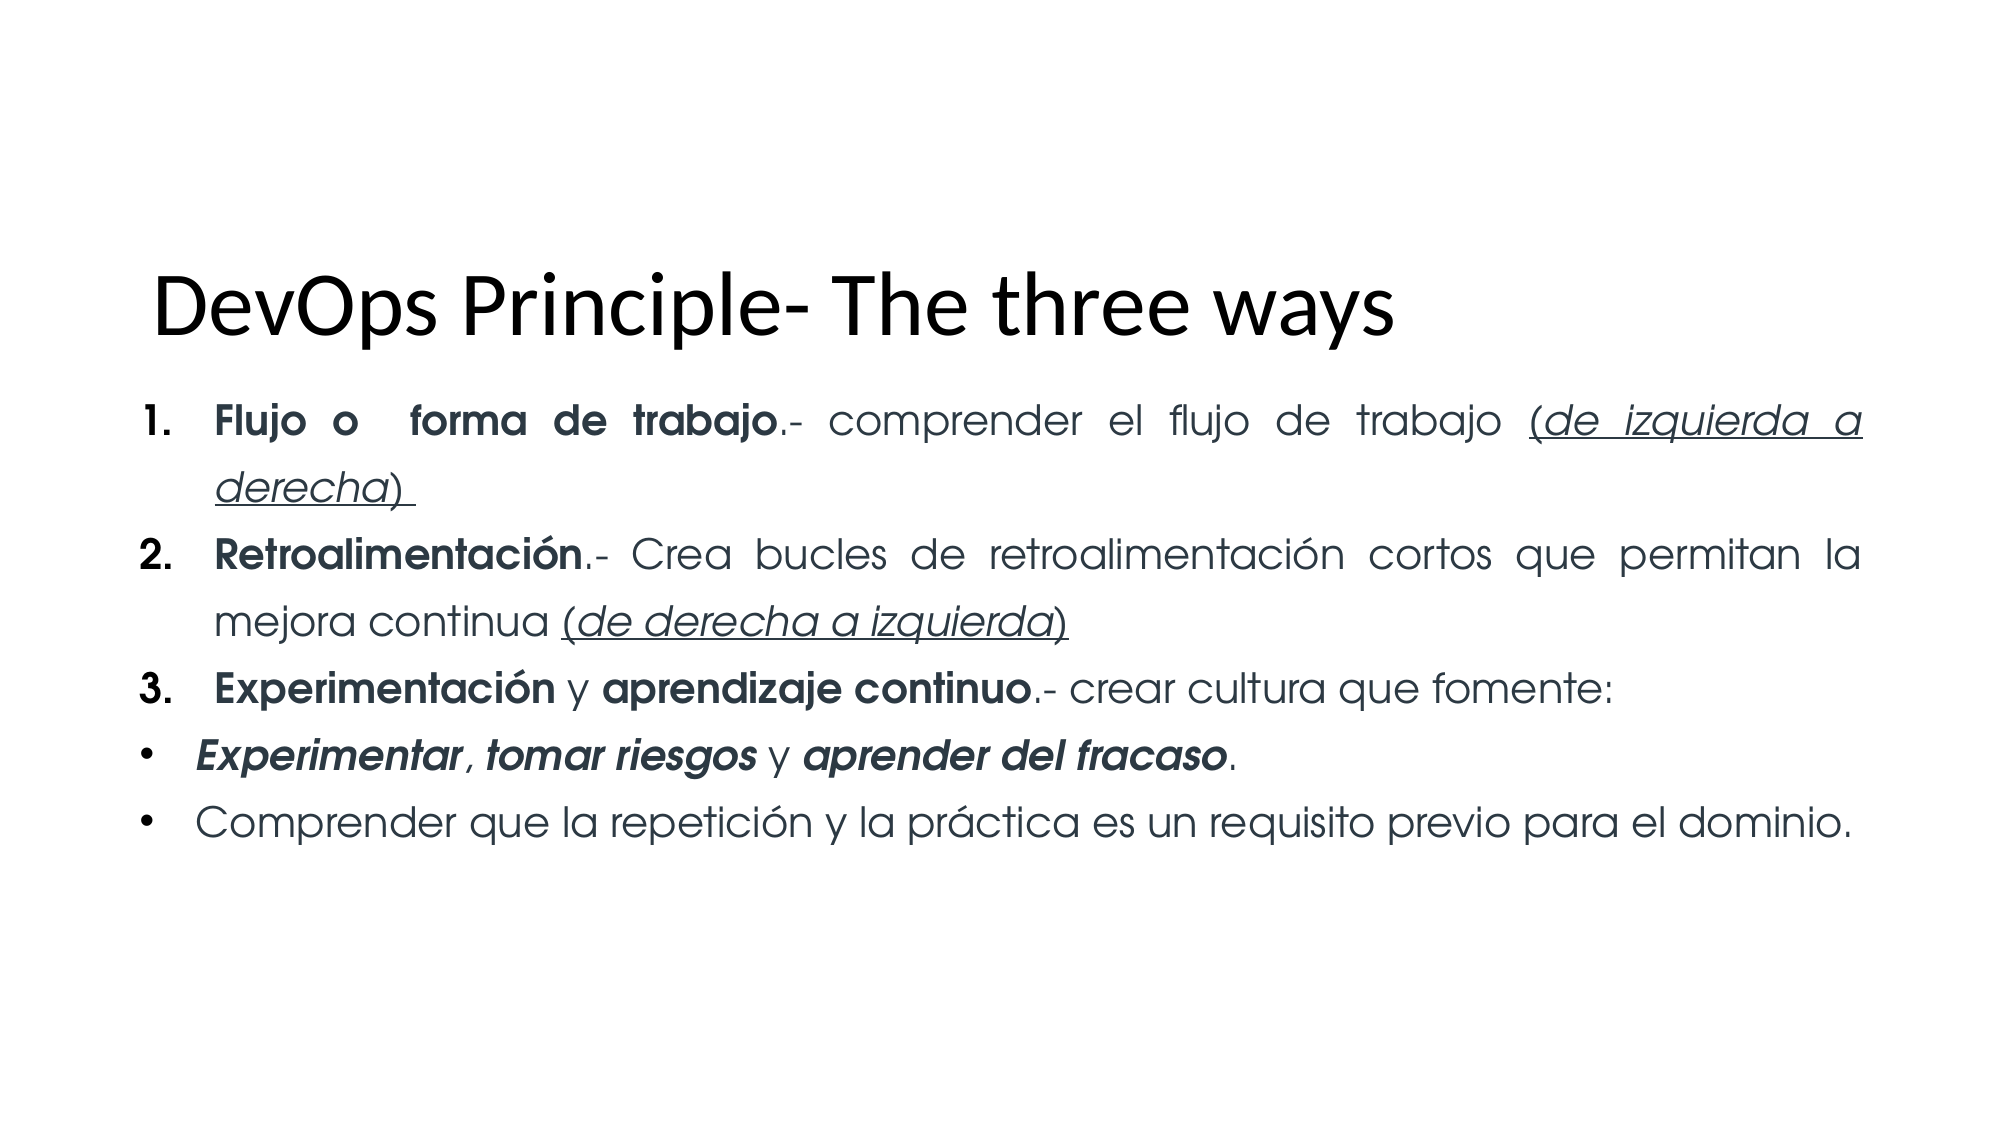

# DevOps Principle- The three ways
Flujo o  forma de trabajo.- comprender el flujo de trabajo (de izquierda a derecha)
Retroalimentación.- Crea bucles de retroalimentación cortos que permitan la mejora continua (de derecha a izquierda)
Experimentación y aprendizaje continuo.- crear cultura que fomente:
Experimentar, tomar riesgos y aprender del fracaso.
Comprender que la repetición y la práctica es un requisito previo para el dominio.